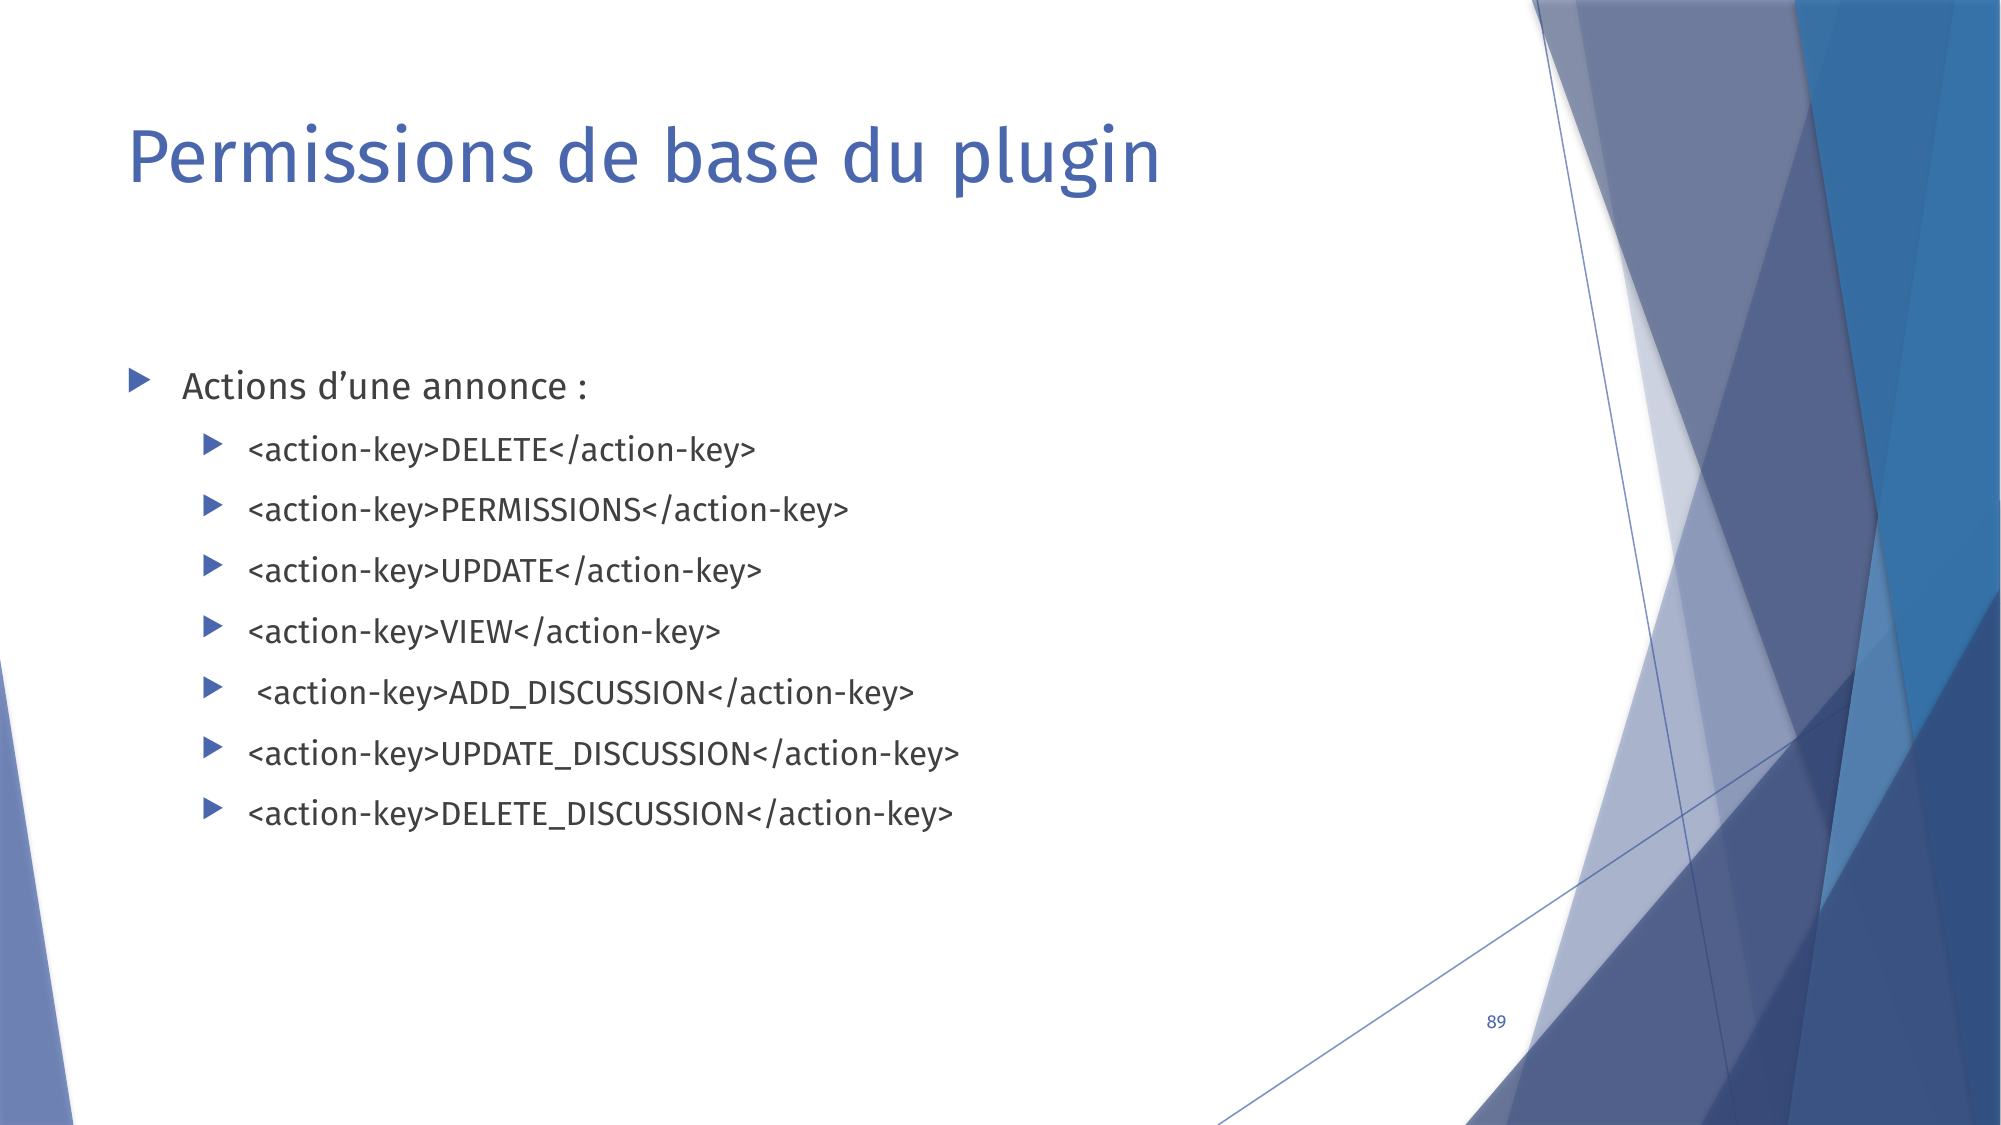

# Permissions de base du plugin
Actions d’une annonce :
<action-key>DELETE</action-key>
<action-key>PERMISSIONS</action-key>
<action-key>UPDATE</action-key>
<action-key>VIEW</action-key>
 <action-key>ADD_DISCUSSION</action-key>
<action-key>UPDATE_DISCUSSION</action-key>
<action-key>DELETE_DISCUSSION</action-key>

89